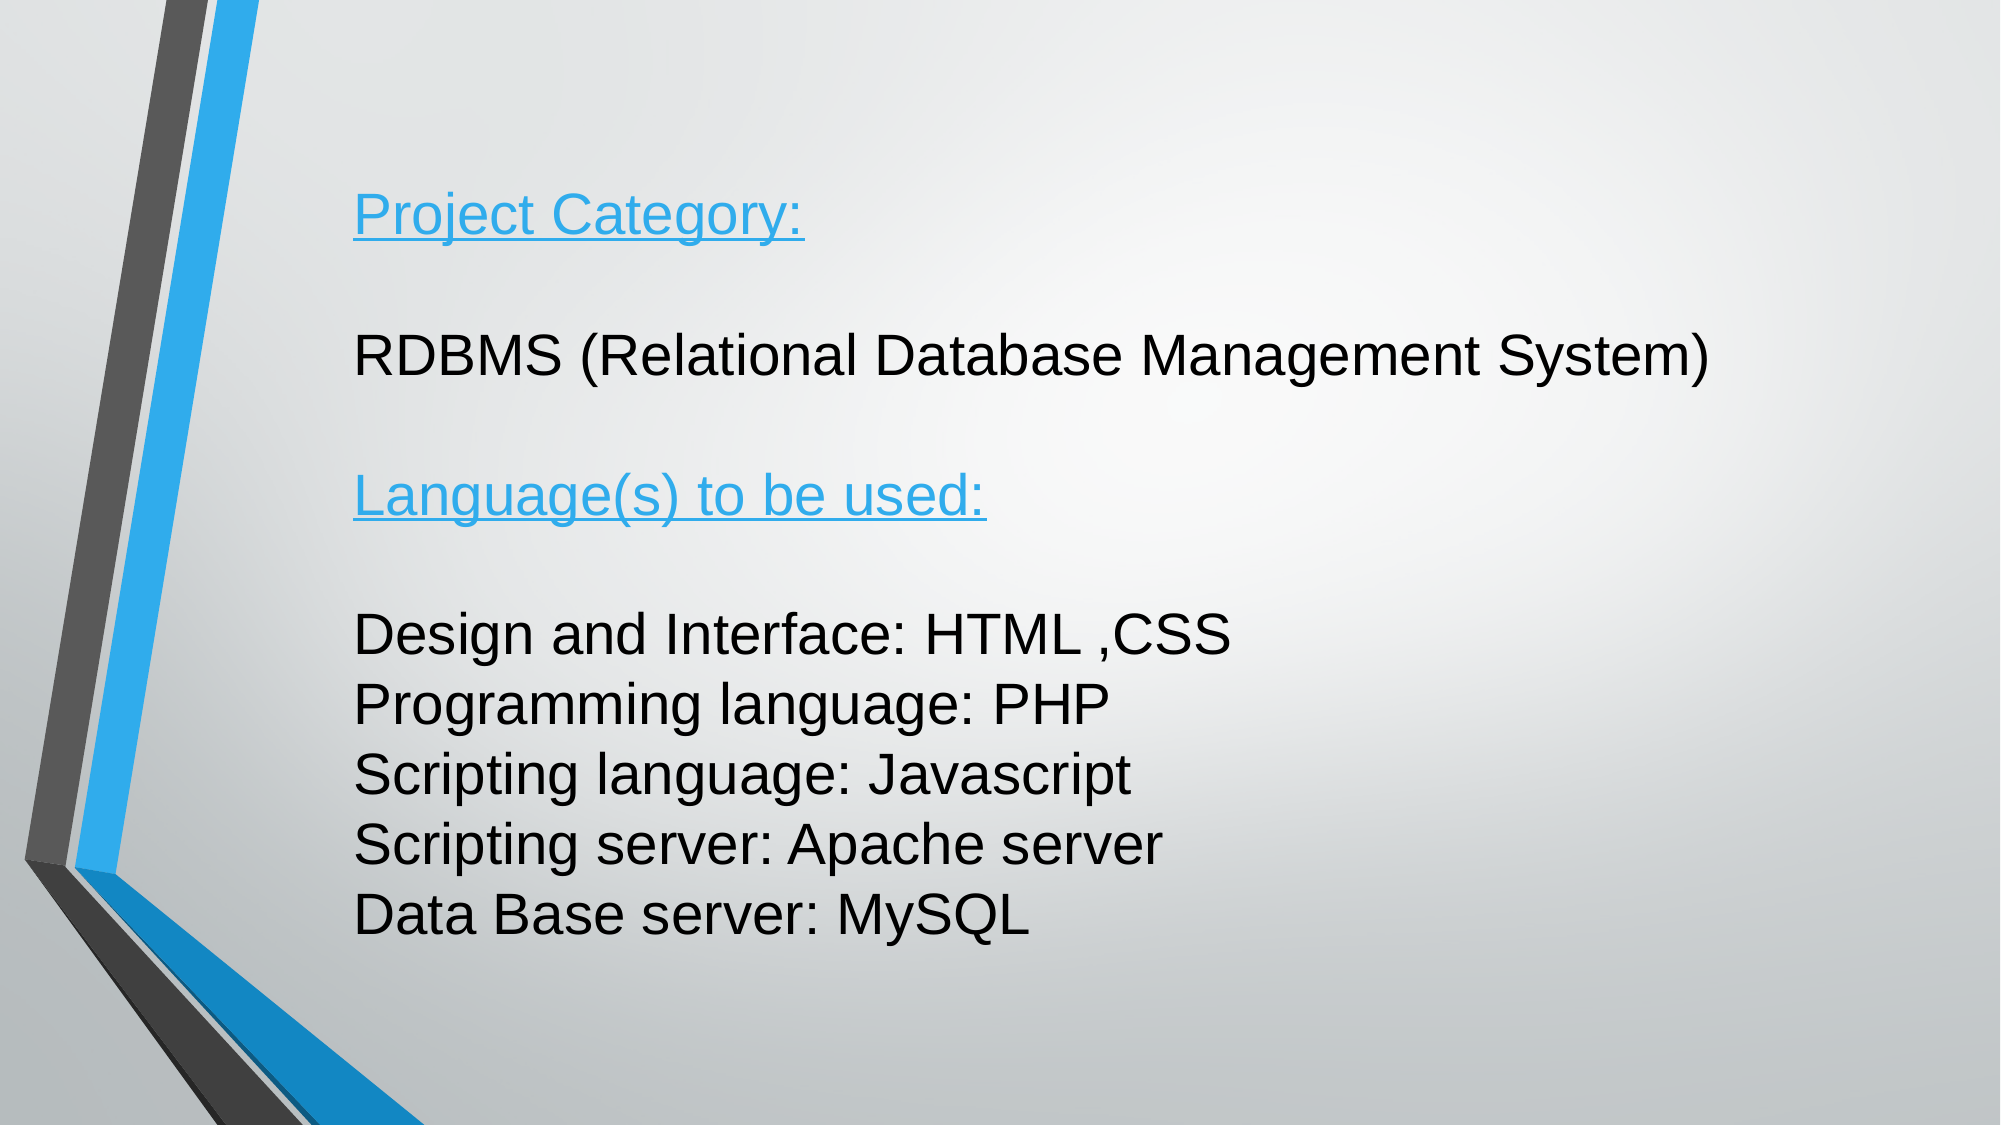

Project Category:

RDBMS (Relational Database Management System)

Language(s) to be used:

Design and Interface: HTML ,CSS
Programming language: PHP
Scripting language: Javascript
Scripting server: Apache server
Data Base server: MySQL